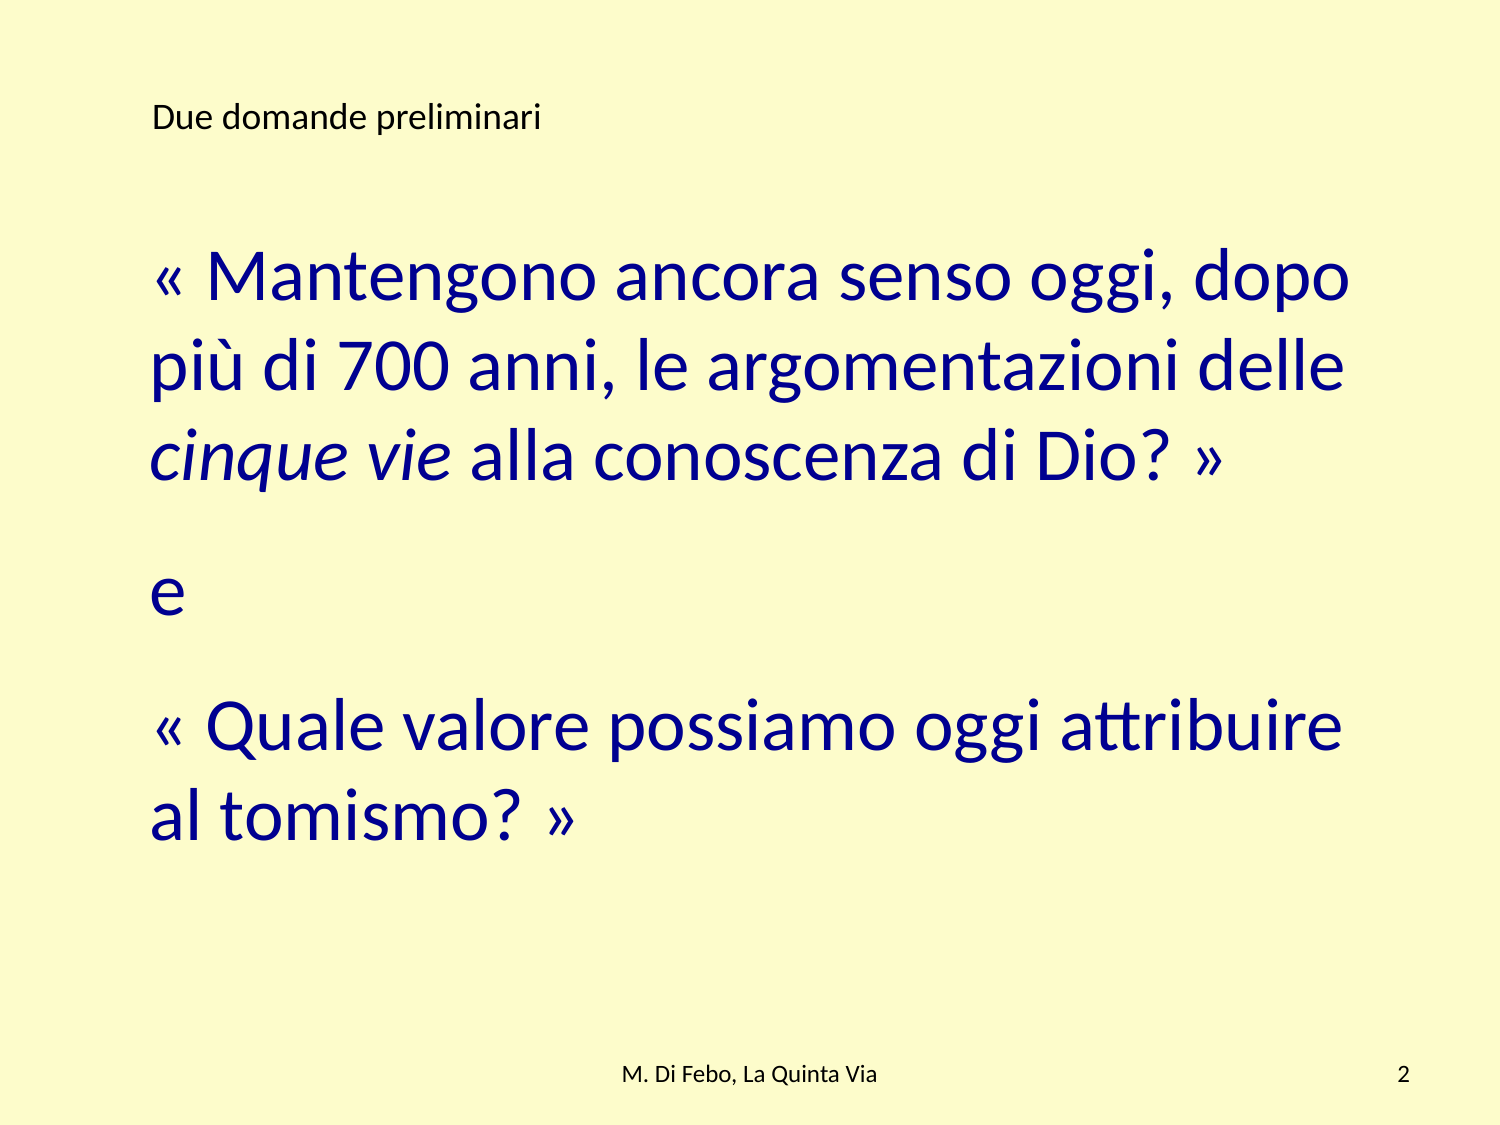

Due domande preliminari
« Mantengono ancora senso oggi, dopo più di 700 anni, le argomentazioni delle cinque vie alla conoscenza di Dio? »

e

« Quale valore possiamo oggi attribuire al tomismo? »
M. Di Febo, La Quinta Via
2